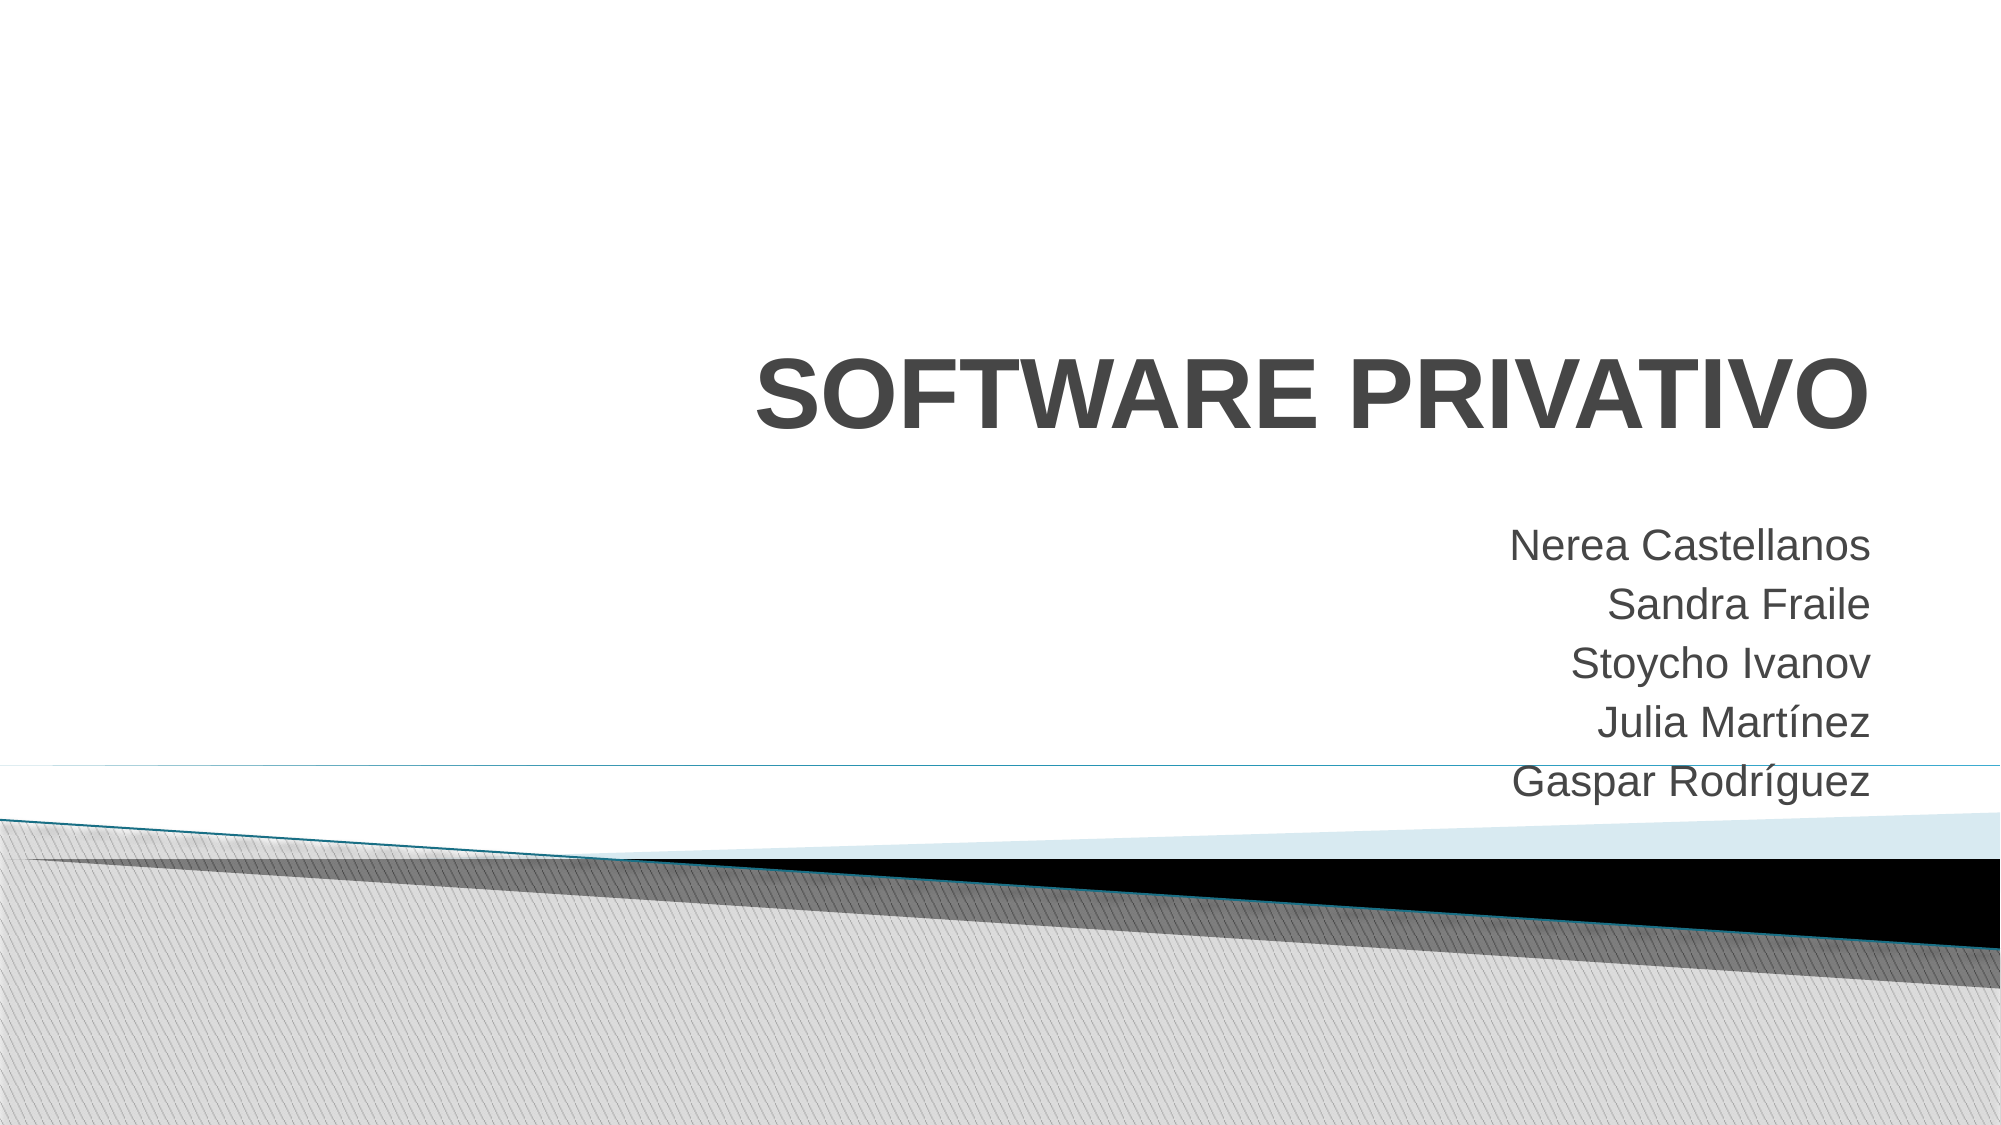

# SOFTWARE PRIVATIVO
Nerea Castellanos
Sandra Fraile
Stoycho Ivanov
Julia Martínez
Gaspar Rodríguez